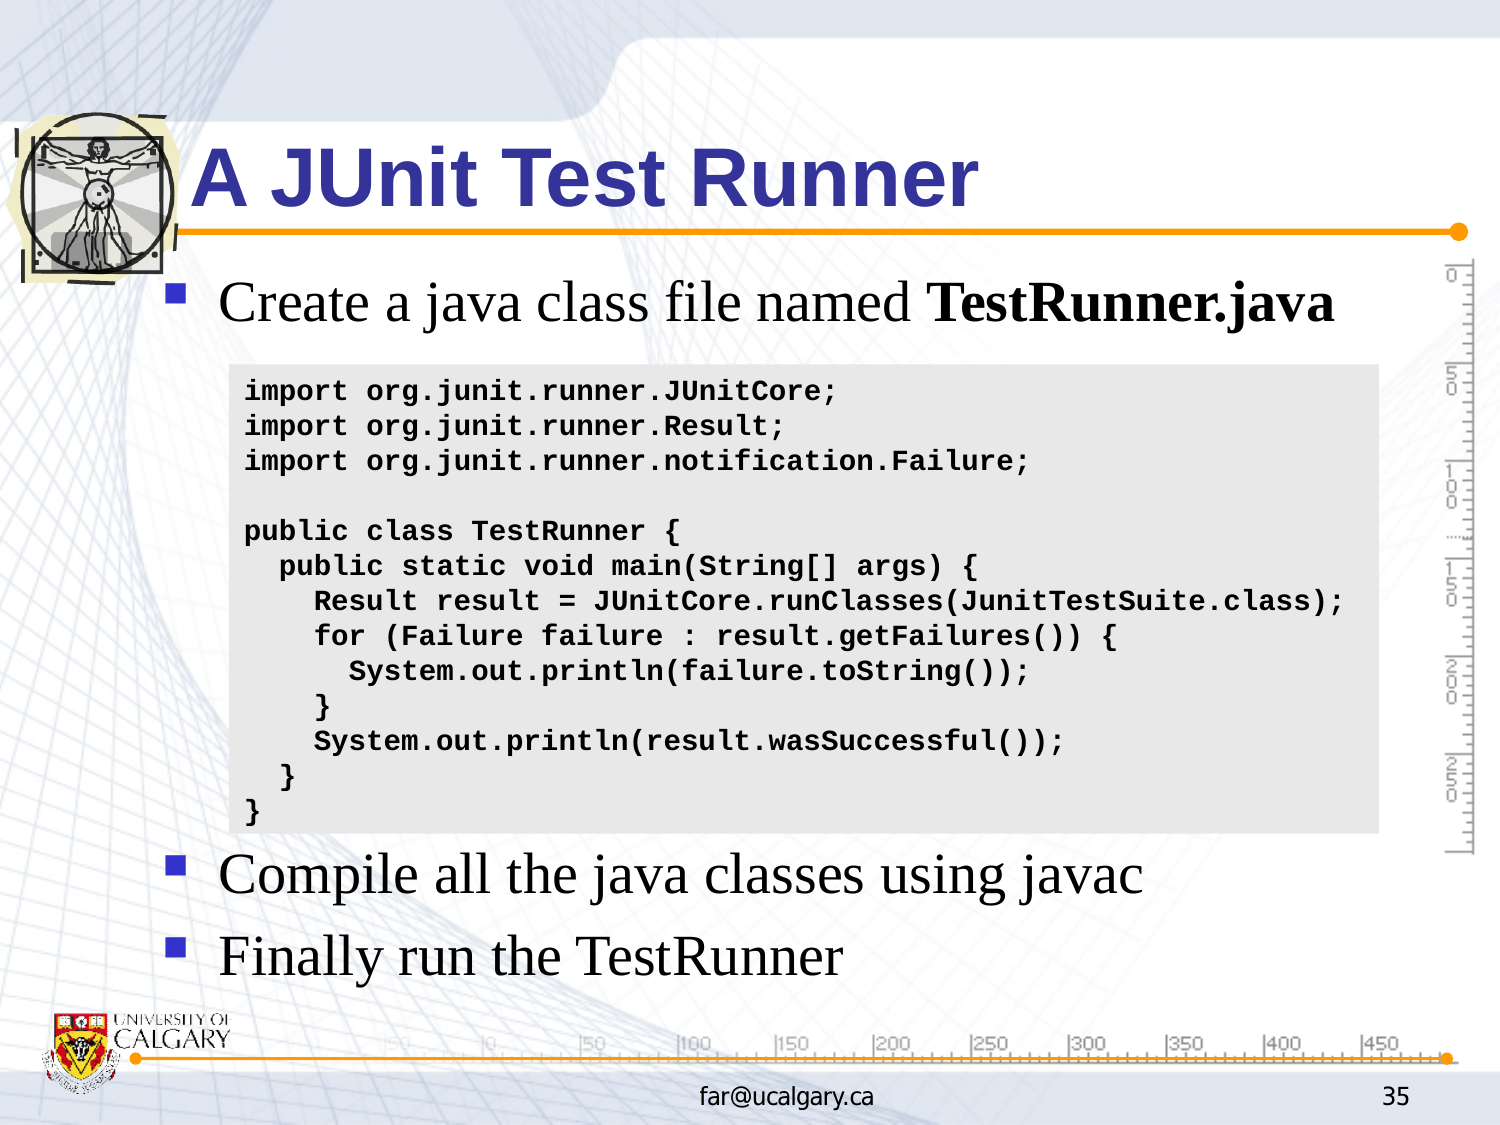

# A JUnit Test Runner
Create a java class file named TestRunner.java

Compile all the java classes using javac
Finally run the TestRunner
import org.junit.runner.JUnitCore;
import org.junit.runner.Result;
import org.junit.runner.notification.Failure;

public class TestRunner {
  public static void main(String[] args) {
    Result result = JUnitCore.runClasses(JunitTestSuite.class);
    for (Failure failure : result.getFailures()) {
      System.out.println(failure.toString());
    }
    System.out.println(result.wasSuccessful());
  }
}
far@ucalgary.ca
35